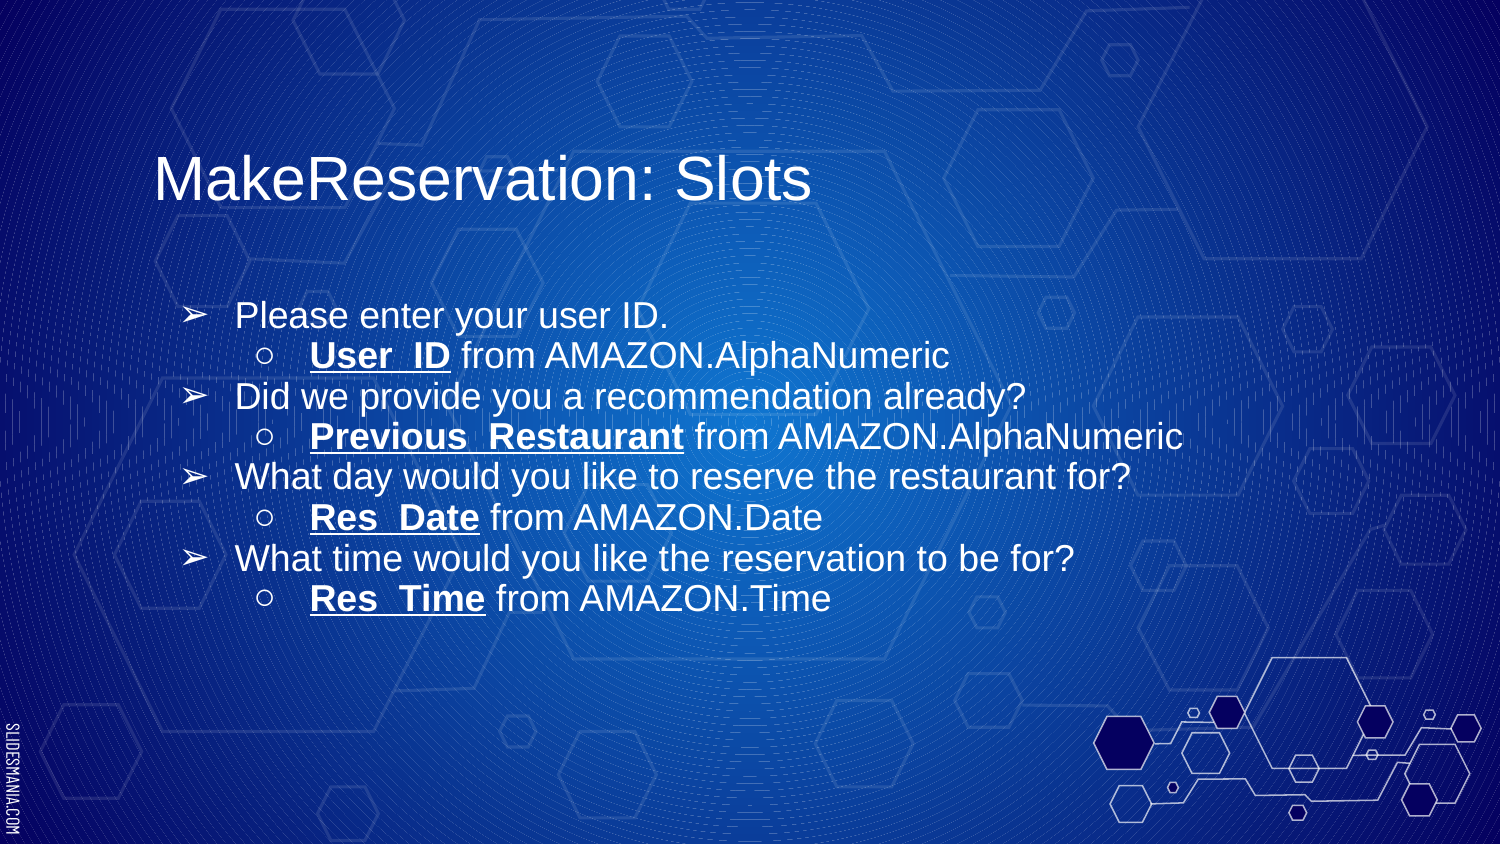

# MakeReservation: Slots
Please enter your user ID.
User_ID from AMAZON.AlphaNumeric
Did we provide you a recommendation already?
Previous_Restaurant from AMAZON.AlphaNumeric
What day would you like to reserve the restaurant for?
Res_Date from AMAZON.Date
What time would you like the reservation to be for?
Res_Time from AMAZON.Time